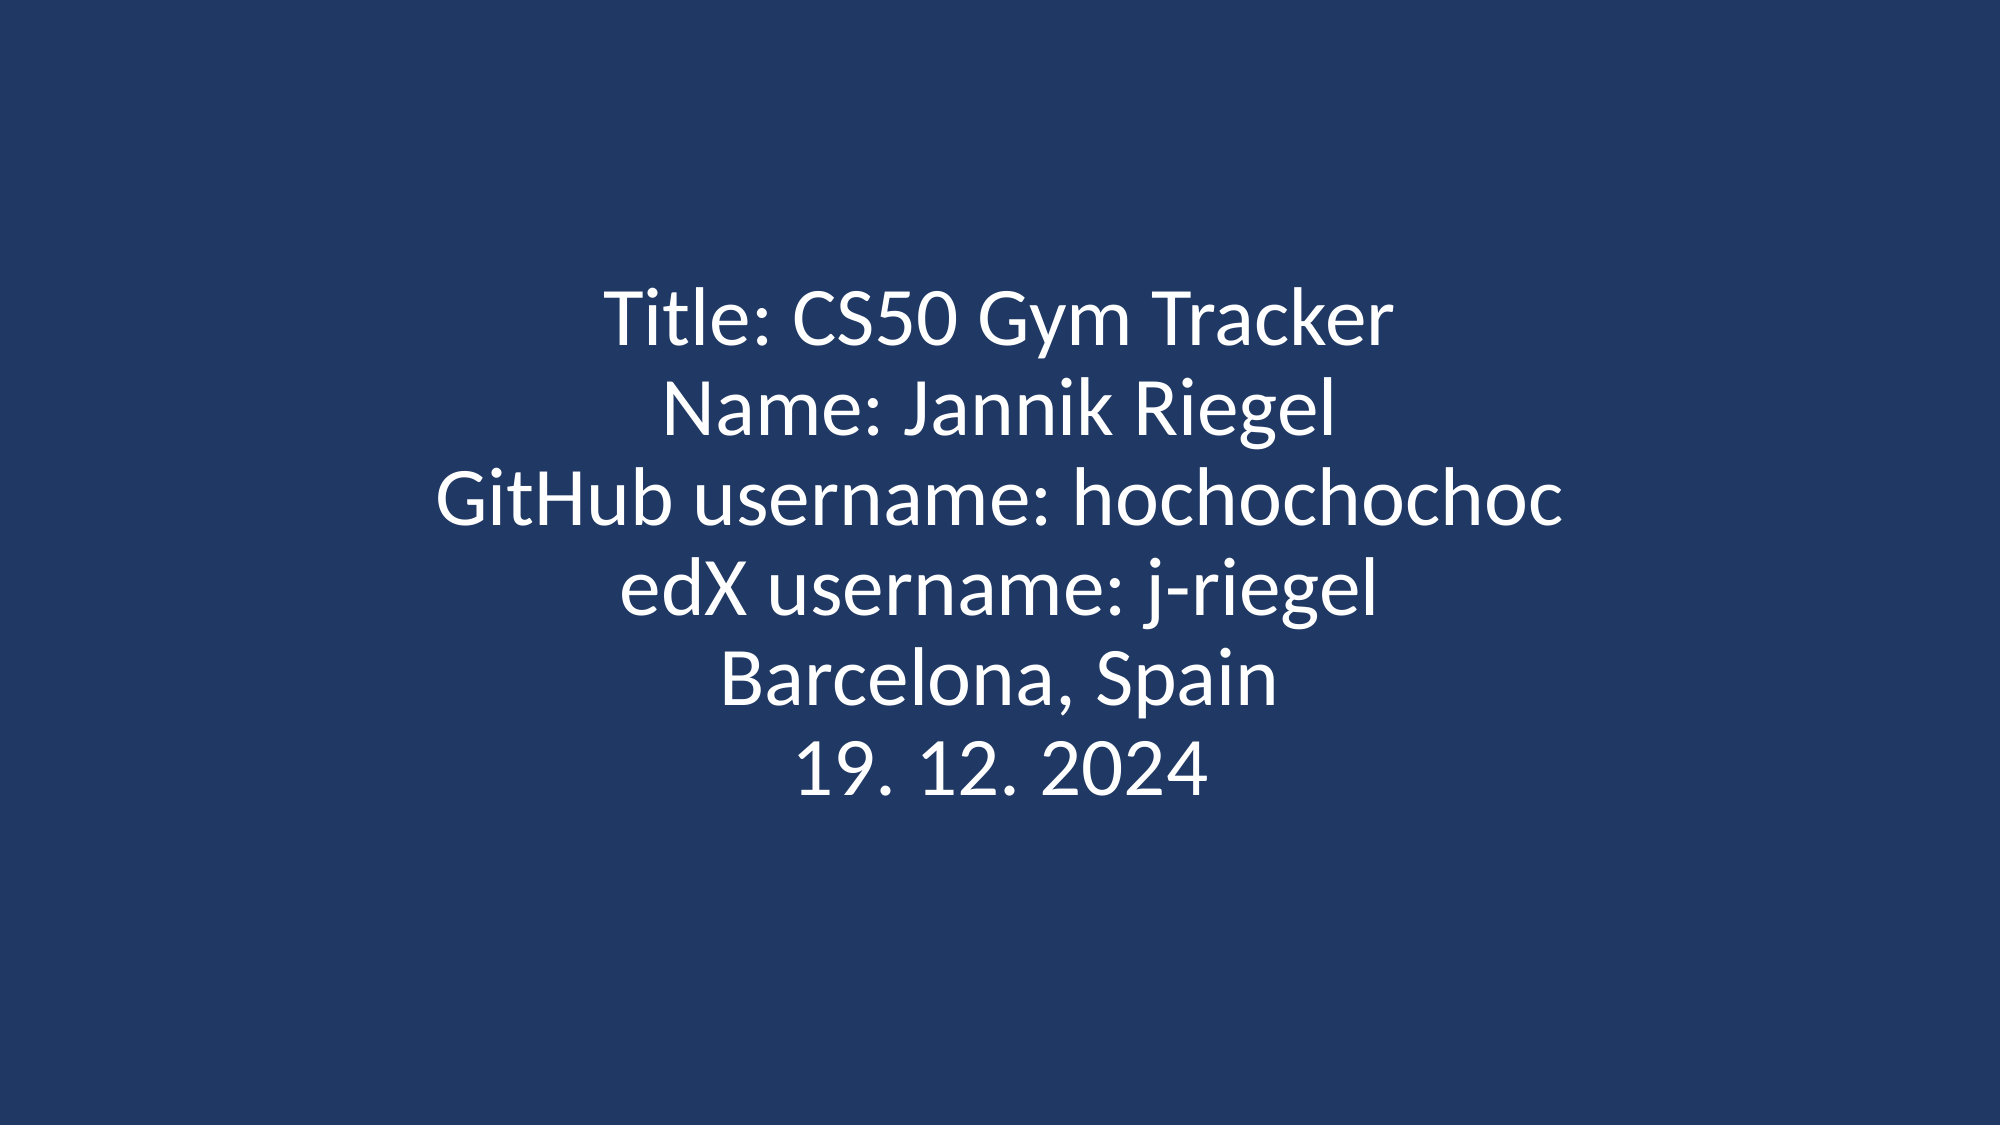

Title: CS50 Gym Tracker
Name: Jannik Riegel
GitHub username: hochochochoc
edX username: j-riegel
Barcelona, Spain
19. 12. 2024